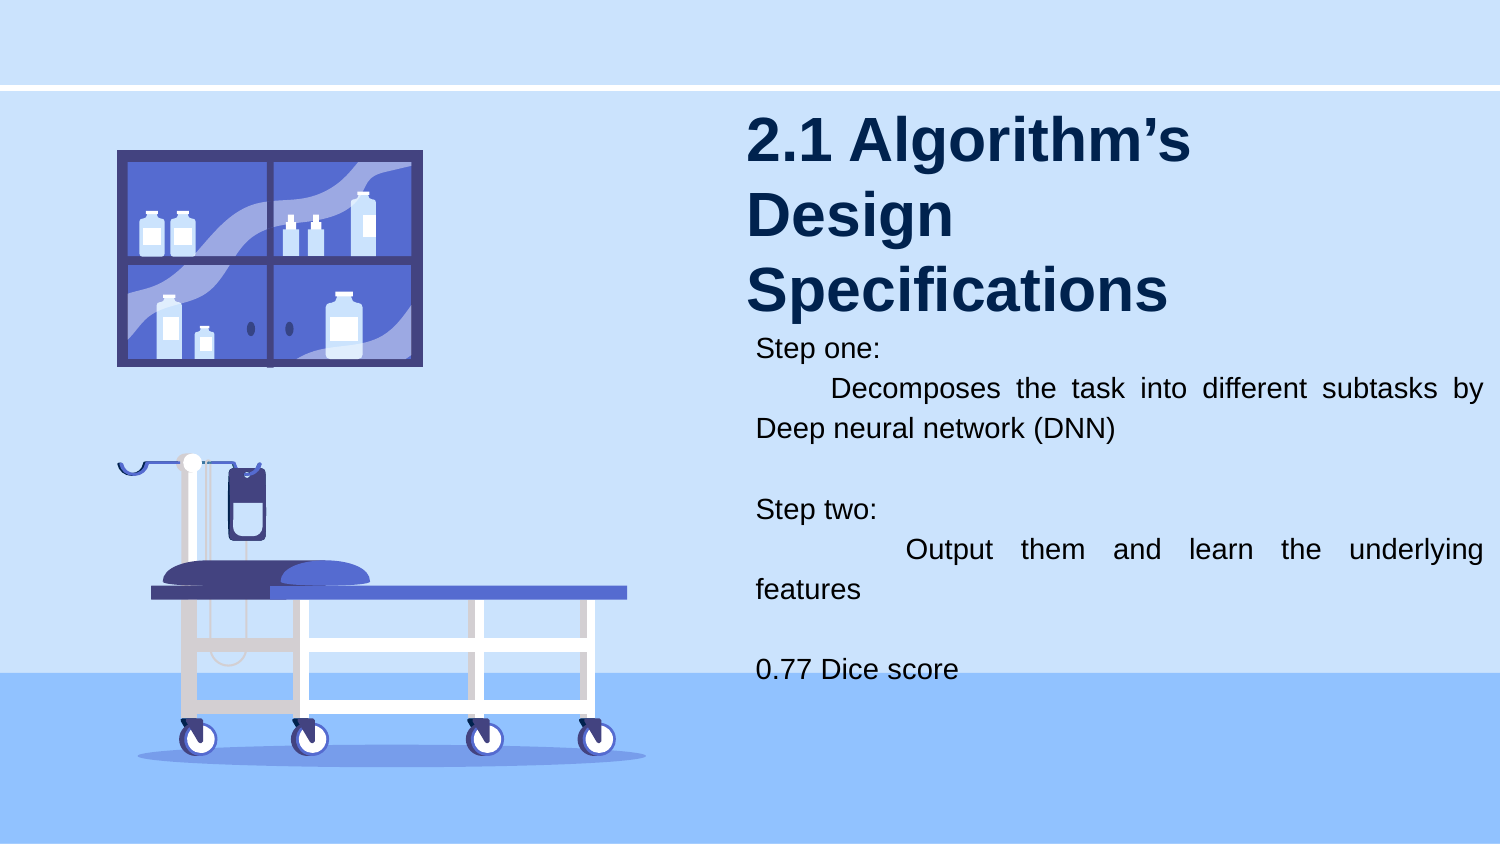

2.1 Algorithm’s Design Specifications

Step one:
Decomposes the task into different subtasks by Deep neural network (DNN)

Step two:
	Output them and learn the underlying features

0.77 Dice score